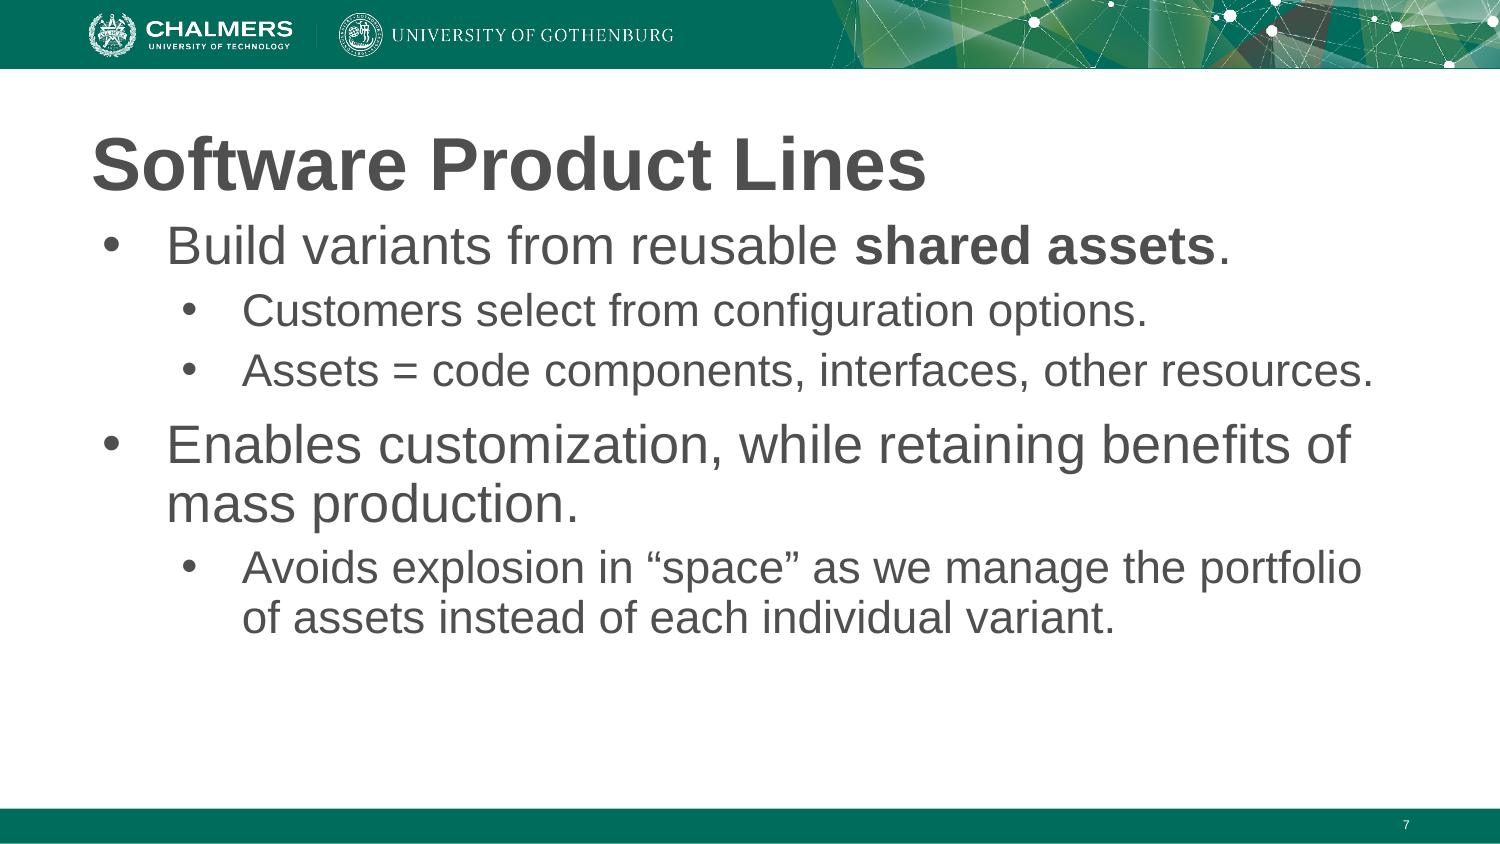

# Software Product Lines
Build variants from reusable shared assets.
Customers select from configuration options.
Assets = code components, interfaces, other resources.
Enables customization, while retaining benefits of mass production.
Avoids explosion in “space” as we manage the portfolio of assets instead of each individual variant.
7